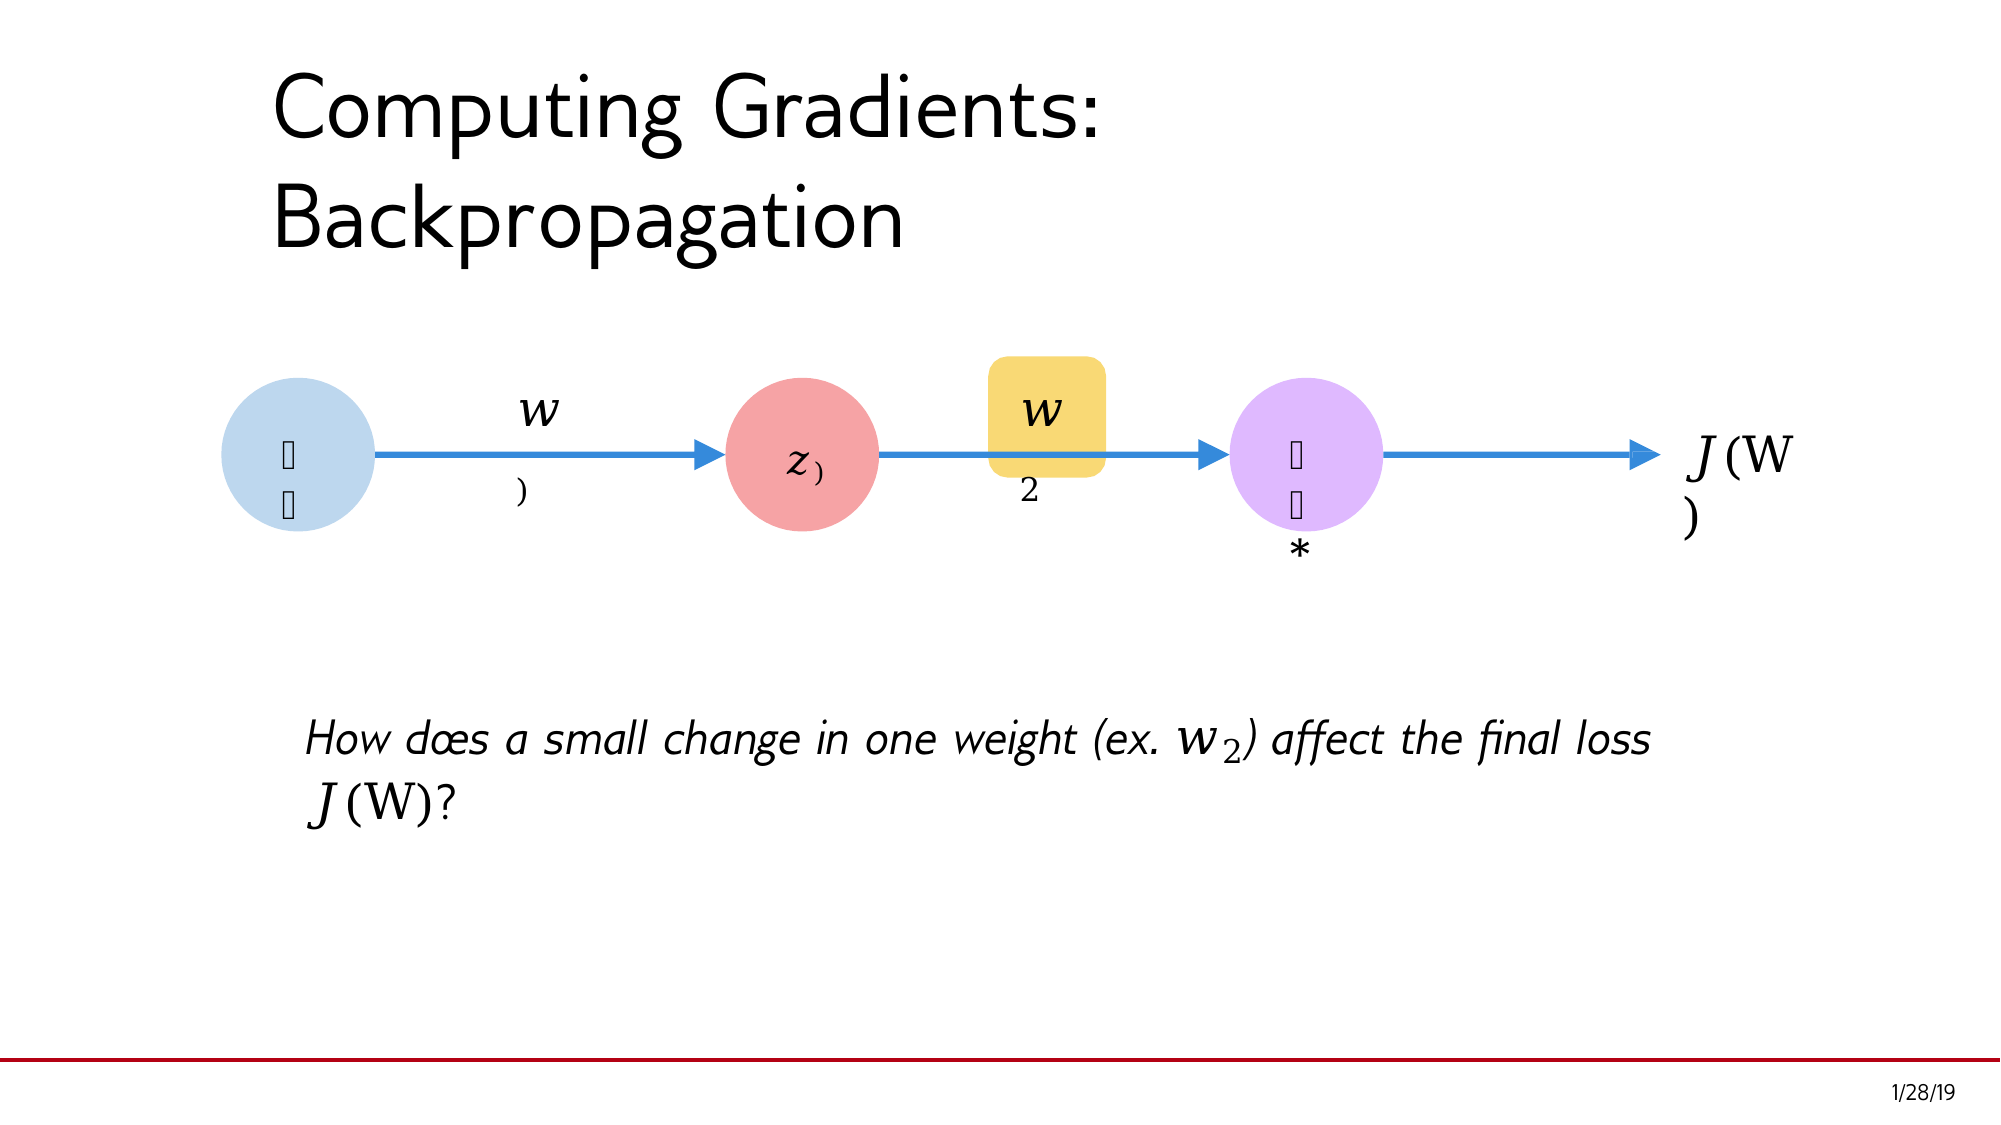

# Computing Gradients: Backpropagation

𝑤)
𝑤2

𝐽(W)
𝑥
𝑧)
𝑦*

How does a small change in one weight (ex. 𝑤2) affect the final loss 𝐽(W)?
1/28/19